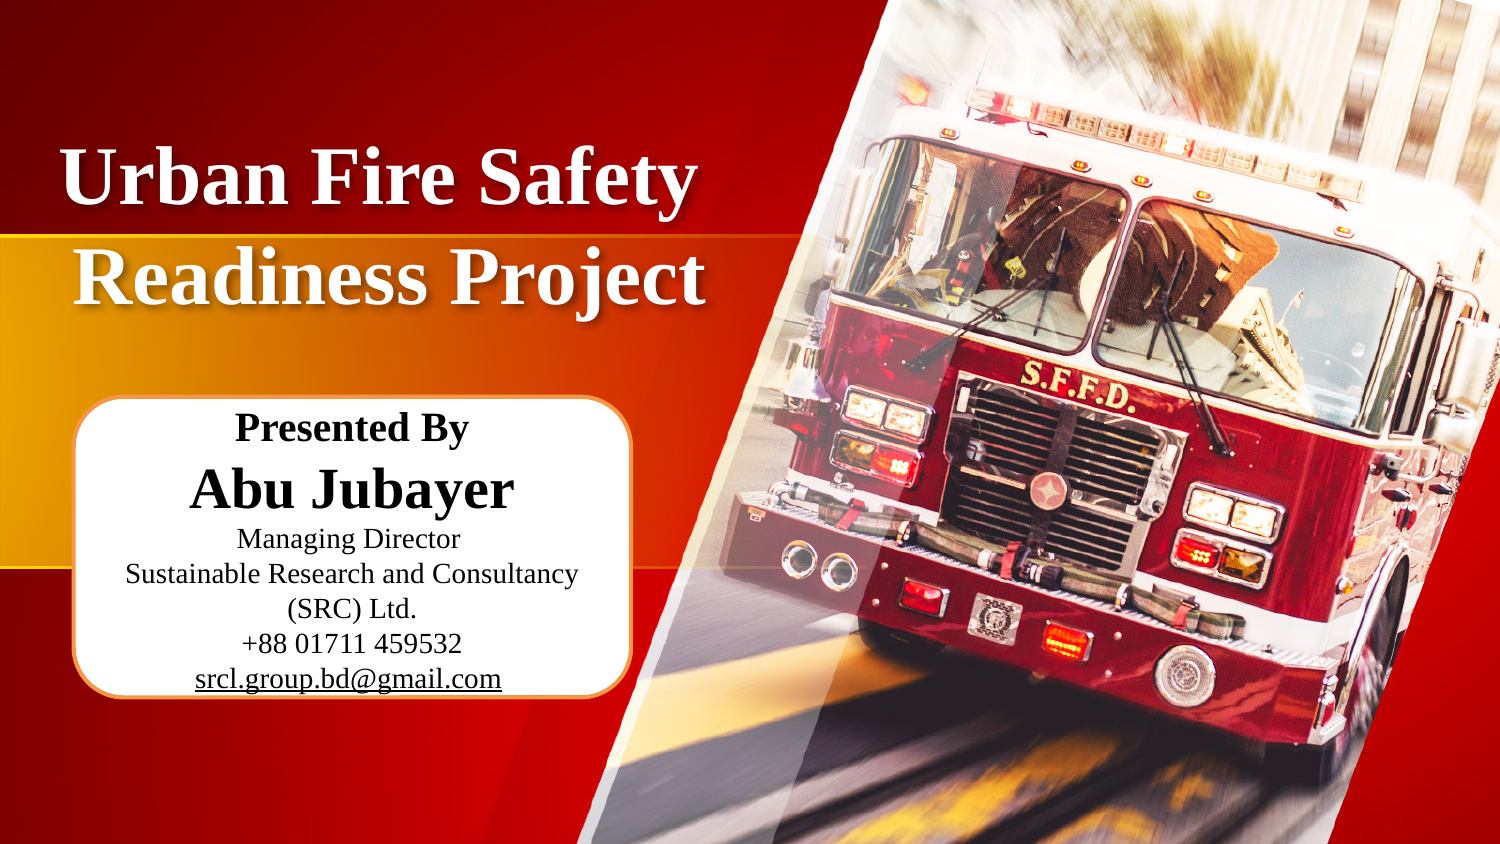

# Urban Fire Safety Readiness Project
Presented By
Abu Jubayer
Managing Director
Sustainable Research and Consultancy (SRC) Ltd.
+88 01711 459532
srcl.group.bd@gmail.com